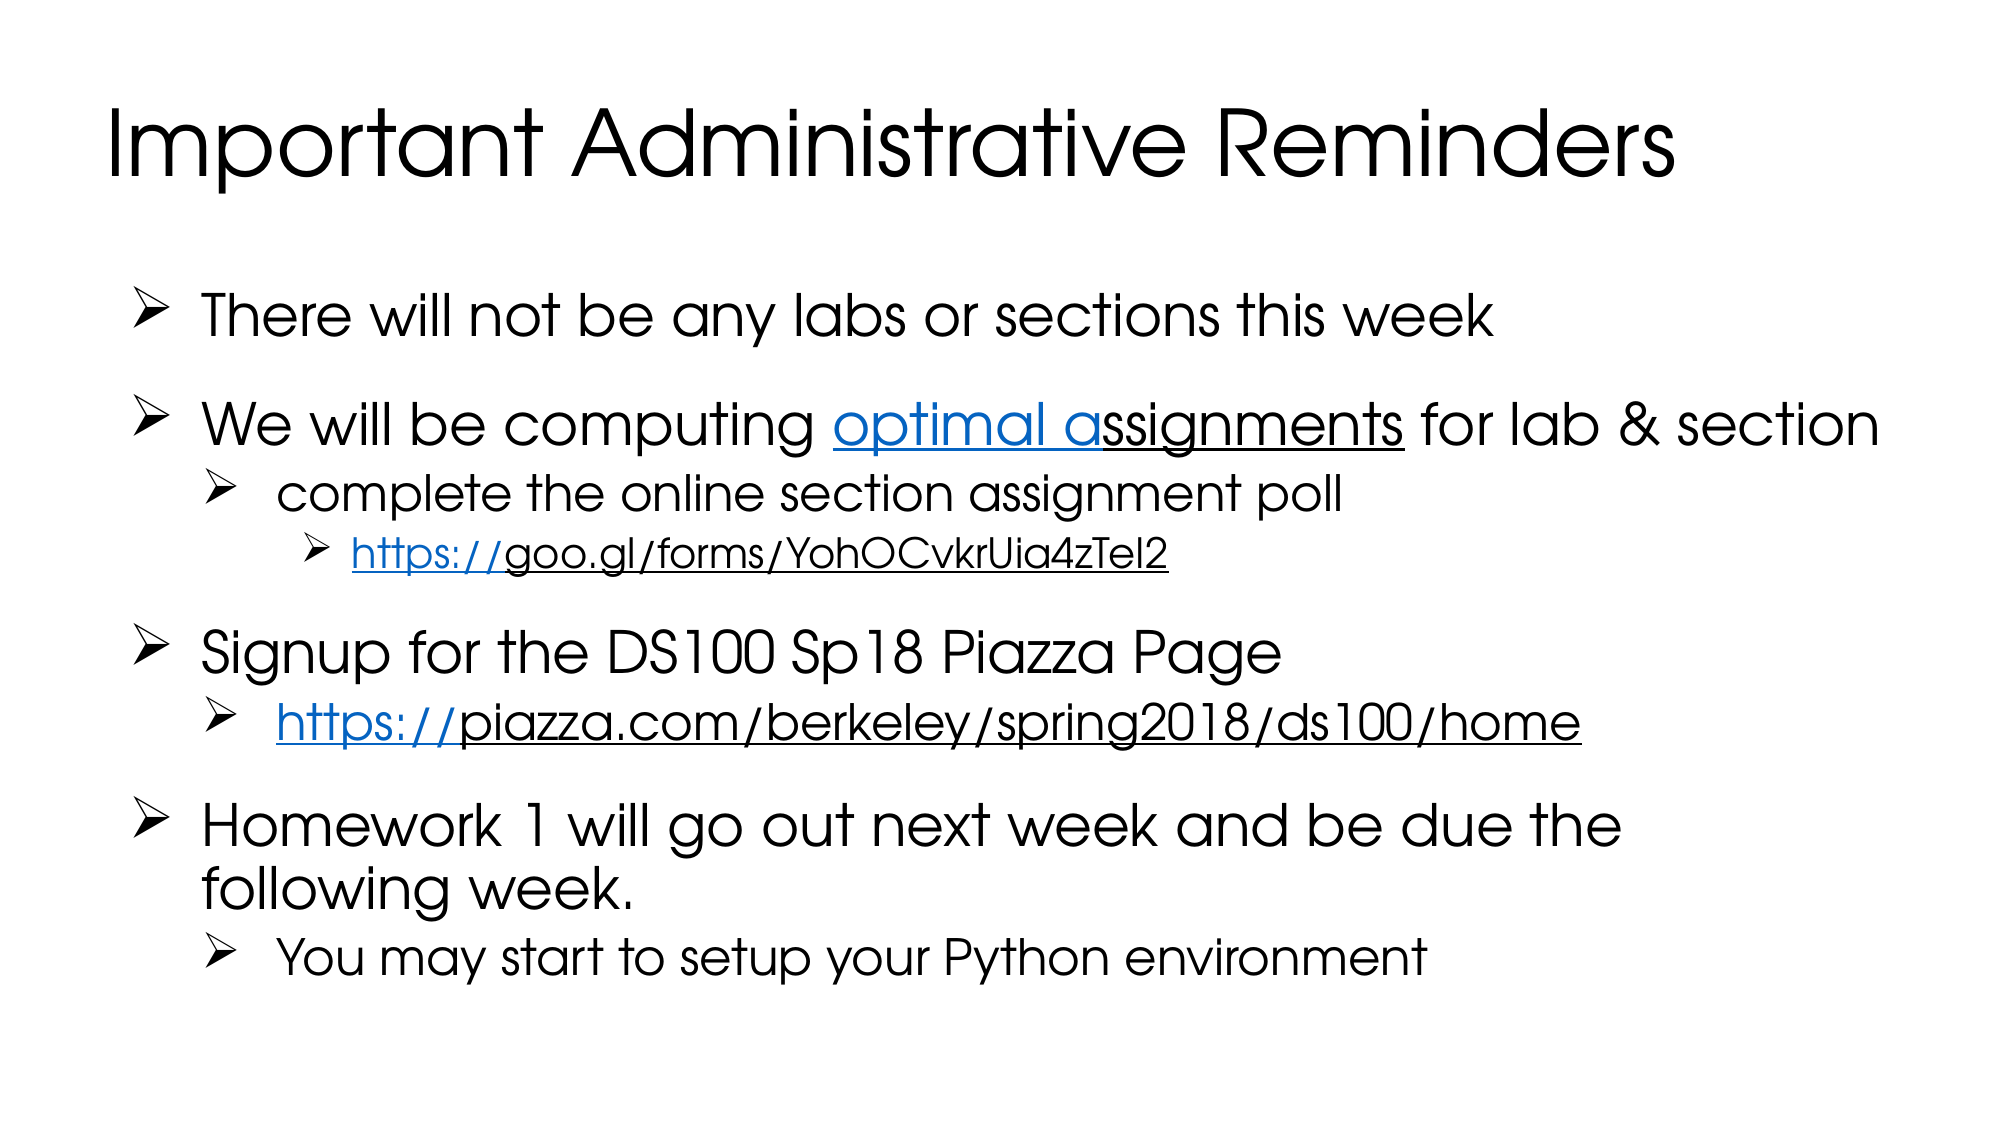

# Important Administrative Reminders
There will not be any labs or sections this week
We will be computing optimal assignments for lab & section
complete the online section assignment poll
https://goo.gl/forms/YohOCvkrUia4zTeI2
Signup for the DS100 Sp18 Piazza Page
https://piazza.com/berkeley/spring2018/ds100/home
Homework 1 will go out next week and be due the
following week.
You may start to setup your Python environment